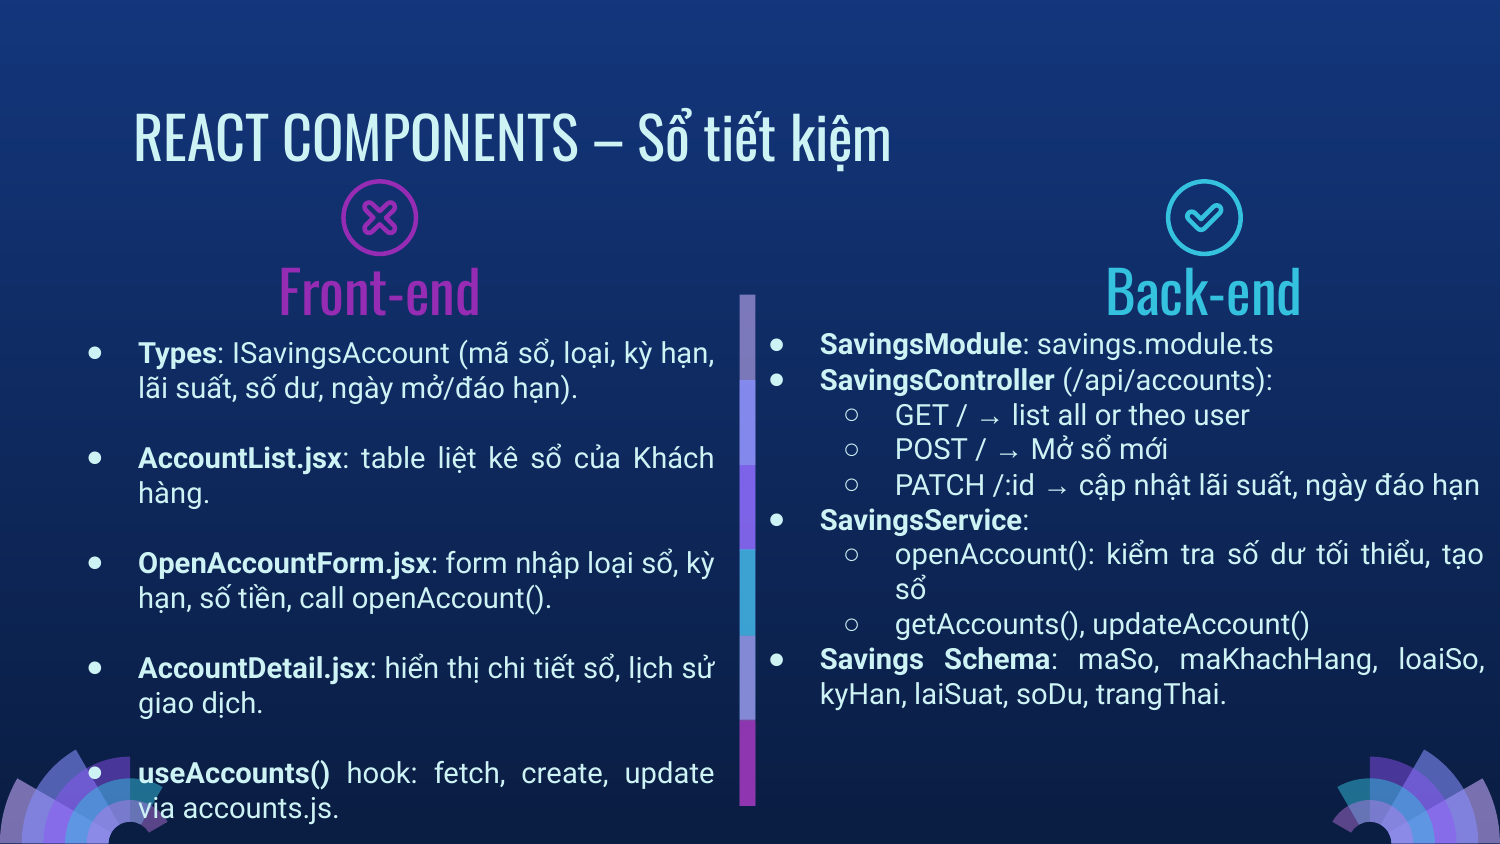

REACT COMPONENTS – Sổ tiết kiệm

Front-end
# Back-end

SavingsModule: savings.module.ts
SavingsController (/api/accounts):
GET / → list all or theo user
POST / → Mở sổ mới
PATCH /:id → cập nhật lãi suất, ngày đáo hạn
SavingsService:
openAccount(): kiểm tra số dư tối thiểu, tạo sổ
getAccounts(), updateAccount()
Savings Schema: maSo, maKhachHang, loaiSo, kyHan, laiSuat, soDu, trangThai.

Types: ISavingsAccount (mã sổ, loại, kỳ hạn, lãi suất, số dư, ngày mở/đáo hạn).

AccountList.jsx: table liệt kê sổ của Khách hàng.

OpenAccountForm.jsx: form nhập loại sổ, kỳ hạn, số tiền, call openAccount().

AccountDetail.jsx: hiển thị chi tiết sổ, lịch sử giao dịch.

useAccounts() hook: fetch, create, update via accounts.js.